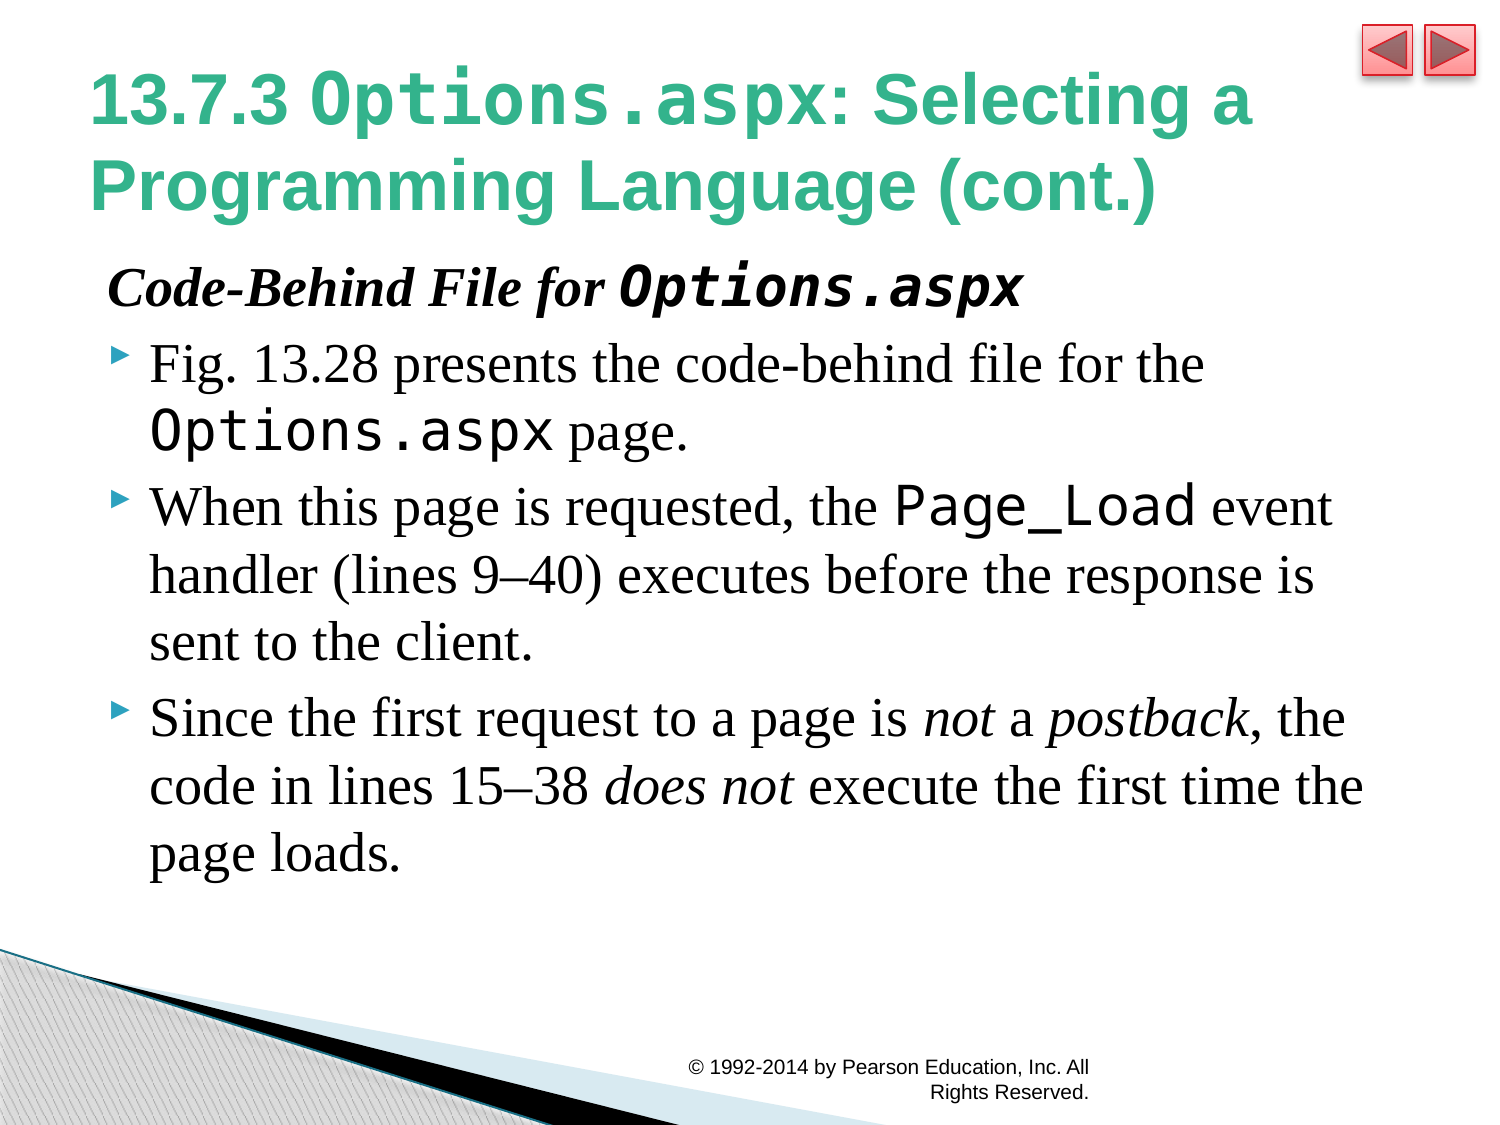

# 13.7.3 Options.aspx: Selecting a Programming Language (cont.)
Code-Behind File for Options.aspx
Fig. 13.28 presents the code-behind file for the Options.aspx page.
When this page is requested, the Page_Load event handler (lines 9–40) executes before the response is sent to the client.
Since the first request to a page is not a postback, the code in lines 15–38 does not execute the first time the page loads.
© 1992-2014 by Pearson Education, Inc. All Rights Reserved.